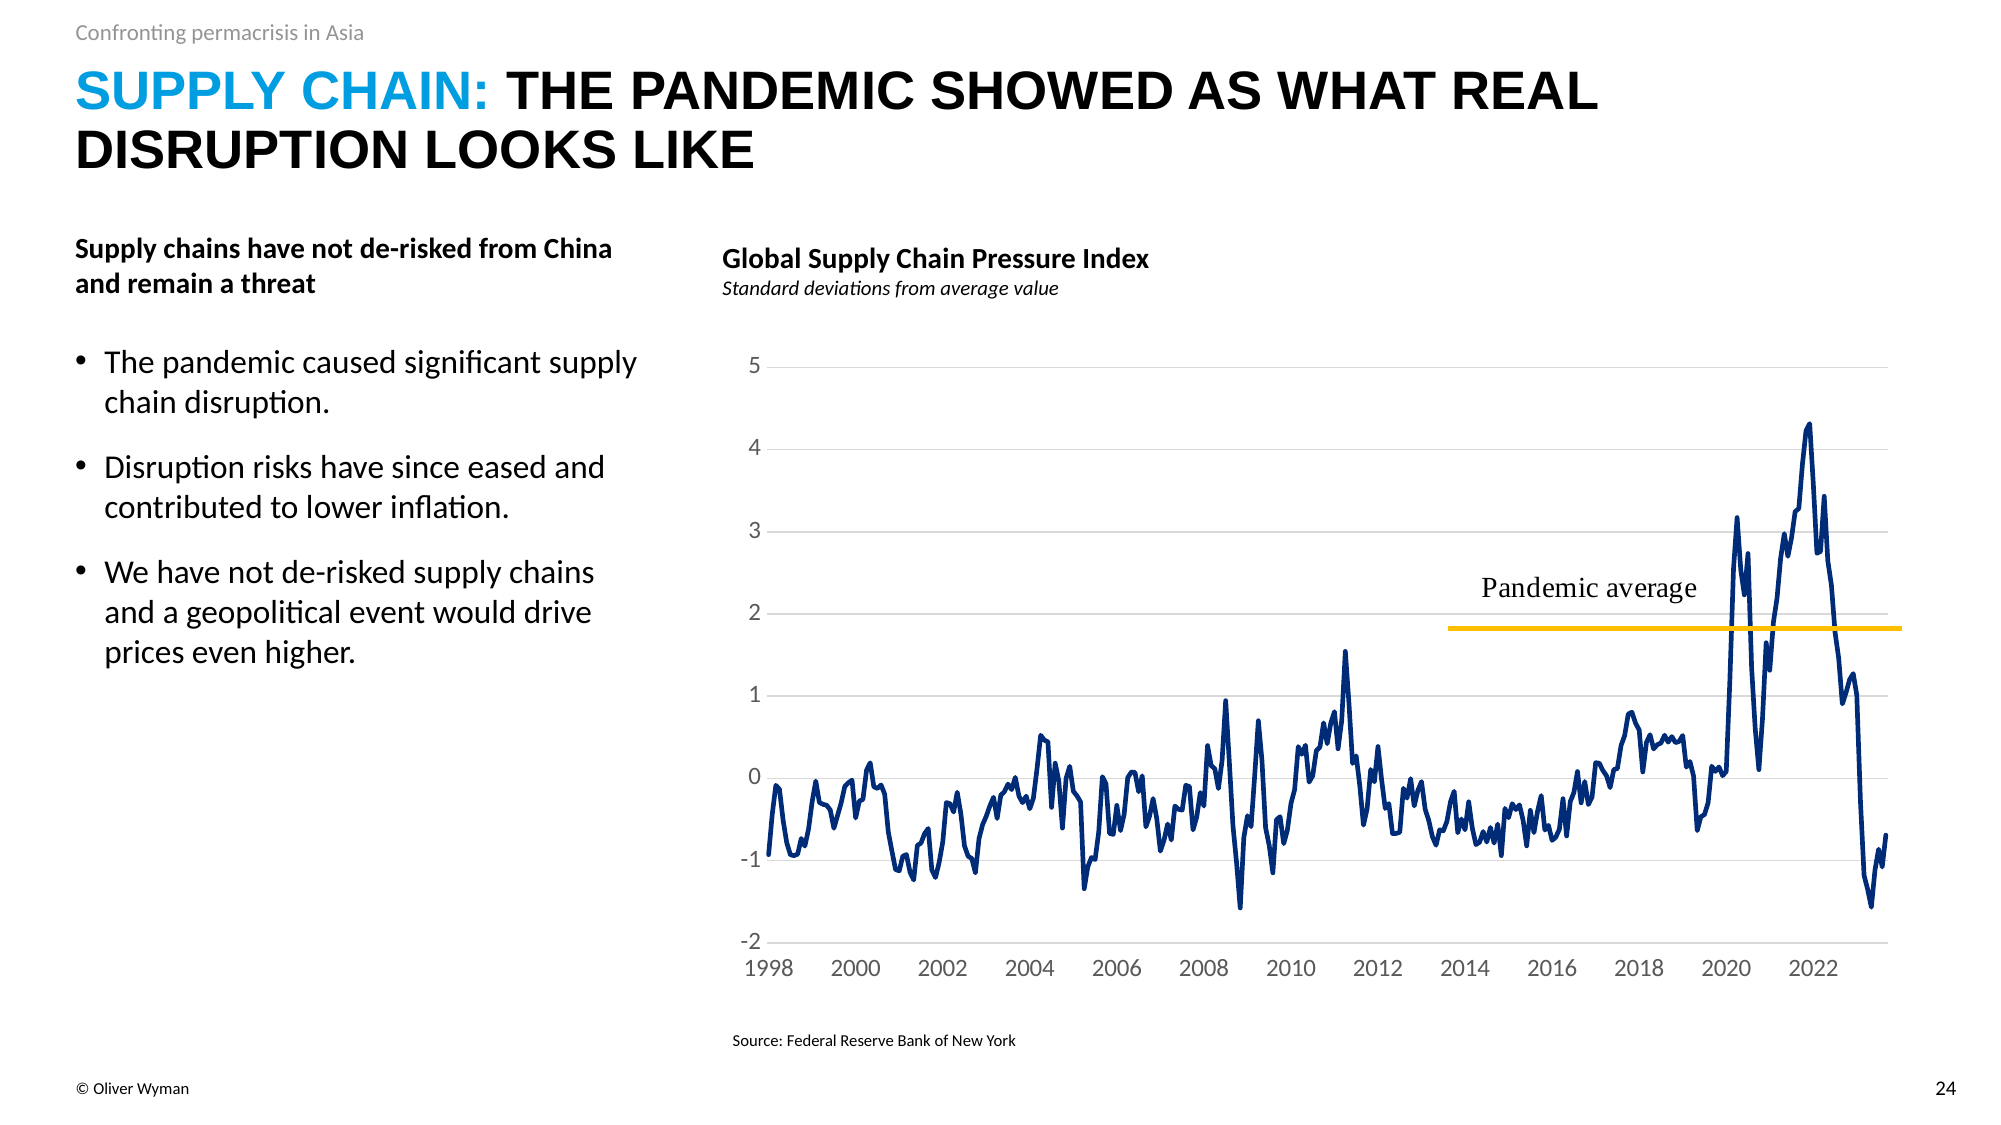

Confronting permacrisis in Asia
# Supply chain: the pandemic showed as what real disruption looks like
Supply chains have not de-risked from China and remain a threat
Global Supply Chain Pressure Index
Standard deviations from average value
The pandemic caused significant supply chain disruption.
Disruption risks have since eased and contributed to lower inflation.
We have not de-risked supply chains and a geopolitical event would drive prices even higher.

### Chart

| Category | GSCPI |
|---|---|
| 35826 | -0.926573050504647 |
| 35854 | -0.431265264092154 |
| 35885 | -0.0829462232095556 |
| 35915 | -0.131674610794735 |
| 35946 | -0.509270761483585 |
| 35976 | -0.77985652392696 |
| 36007 | -0.927656533300259 |
| 36038 | -0.937184680391939 |
| 36068 | -0.920244969953648 |
| 36099 | -0.72899026547514 |
| 36129 | -0.822425730823297 |
| 36160 | -0.616248129254496 |
| 36191 | -0.283860385587104 |
| 36219 | -0.0309396436070967 |
| 36250 | -0.292537331092083 |
| 36280 | -0.314172920499713 |
| 36311 | -0.324908381654704 |
| 36341 | -0.383030449033359 |
| 36372 | -0.60582849414531 |
| 36403 | -0.451380594489577 |
| 36433 | -0.295208571441891 |
| 36464 | -0.0972053513567696 |
| 36494 | -0.0505959602711662 |
| 36525 | -0.0201251211035657 |
| 36556 | -0.479701310810511 |
| 36585 | -0.274848901676289 |
| 36616 | -0.254136360524859 |
| 36646 | 0.102235408775192 |
| 36677 | 0.190542408891219 |
| 36707 | -0.100107348805818 |
| 36738 | -0.121082134050788 |
| 36769 | -0.0782683427638641 |
| 36799 | -0.190860239229677 |
| 36830 | -0.65073805456641 |
| 36860 | -0.886315032926108 |
| 36891 | -1.10752752134419 |
| 36922 | -1.12304167310601 |
| 36950 | -0.944880899384107 |
| 36981 | -0.924950797693409 |
| 37011 | -1.14230077740184 |
| 37042 | -1.23438222625885 |
| 37072 | -0.813260433874822 |
| 37103 | -0.786136479485094 |
| 37134 | -0.669380758294789 |
| 37164 | -0.607712772262126 |
| 37195 | -1.11281547103612 |
| 37225 | -1.20427071070145 |
| 37256 | -1.02379188956238 |
| 37287 | -0.772480116903926 |
| 37315 | -0.292417037704236 |
| 37346 | -0.306909297256717 |
| 37376 | -0.407807319232104 |
| 37407 | -0.167008174277278 |
| 37437 | -0.431226274054805 |
| 37468 | -0.819732781587194 |
| 37499 | -0.945964034956944 |
| 37529 | -0.971875125783174 |
| 37560 | -1.14800343952973 |
| 37590 | -0.731019057406048 |
| 37621 | -0.560533126661271 |
| 37652 | -0.458217878643922 |
| 37680 | -0.331811890267891 |
| 37711 | -0.228361722069225 |
| 37741 | -0.486160111780036 |
| 37772 | -0.202664563937871 |
| 37802 | -0.160267575849832 |
| 37833 | -0.0675385069287365 |
| 37864 | -0.135271888946802 |
| 37894 | 0.0142713089485689 |
| 37925 | -0.212479286288624 |
| 37955 | -0.294147533630932 |
| 37986 | -0.213918364084783 |
| 38017 | -0.368119032418223 |
| 38046 | -0.238130912436722 |
| 38077 | 0.123258017317606 |
| 38107 | 0.526215172711138 |
| 38138 | 0.466619178076496 |
| 38168 | 0.446698299730666 |
| 38199 | -0.351705815555102 |
| 38230 | 0.186816475062177 |
| 38260 | -0.0288868714638132 |
| 38291 | -0.60380059202375 |
| 38321 | -0.000430446931418753 |
| 38352 | 0.148425228848612 |
| 38383 | -0.154563099602544 |
| 38411 | -0.211373329258604 |
| 38442 | -0.28504823646401 |
| 38472 | -1.34039639341903 |
| 38503 | -1.07130319229924 |
| 38533 | -0.961343088650642 |
| 38564 | -0.985896839956645 |
| 38595 | -0.651087466901331 |
| 38625 | 0.0218604903895967 |
| 38656 | -0.063490762766997 |
| 38686 | -0.668014974067104 |
| 38717 | -0.679899902799563 |
| 38748 | -0.326685281550959 |
| 38776 | -0.63430316867251 |
| 38807 | -0.437538680810413 |
| 38837 | 0.0111981563376177 |
| 38868 | 0.078636524710549 |
| 38898 | 0.0739118173528355 |
| 38929 | -0.160881343707237 |
| 38960 | 0.0335033197307881 |
| 38990 | -0.588315160052493 |
| 39021 | -0.458915340070823 |
| 39051 | -0.244026743099346 |
| 39082 | -0.488163320160997 |
| 39113 | -0.882667280133926 |
| 39141 | -0.749176755895534 |
| 39172 | -0.553019041159671 |
| 39202 | -0.748335796308479 |
| 39233 | -0.334099205556337 |
| 39263 | -0.374239520744507 |
| 39294 | -0.384823134159781 |
| 39325 | -0.0825410489748278 |
| 39355 | -0.0976087950444375 |
| 39386 | -0.625980322647202 |
| 39416 | -0.470767155992965 |
| 39447 | -0.171275714507154 |
| 39478 | -0.335514237938567 |
| 39507 | 0.400650739337258 |
| 39538 | 0.158004733860433 |
| 39568 | 0.118071154916935 |
| 39599 | -0.122354804032402 |
| 39629 | 0.218504696904292 |
| 39660 | 0.946740806056387 |
| 39691 | 0.208730690660102 |
| 39721 | -0.572289338188103 |
| 39752 | -1.02321428750353 |
| 39782 | -1.57457333089619 |
| 39813 | -0.720302990748091 |
| 39844 | -0.452977205509099 |
| 39872 | -0.586222697849761 |
| 39903 | 0.0340088931773033 |
| 39933 | 0.702583878747769 |
| 39964 | 0.220403309245283 |
| 39994 | -0.599056000460751 |
| 40025 | -0.813854791830358 |
| 40056 | -1.14789613298398 |
| 40086 | -0.501438580598978 |
| 40117 | -0.464447280875115 |
| 40147 | -0.791437583476033 |
| 40178 | -0.630829882582239 |
| 40209 | -0.302024890732291 |
| 40237 | -0.136428232077831 |
| 40268 | 0.388179022743083 |
| 40298 | 0.294190102337481 |
| 40329 | 0.405026631170001 |
| 40359 | -0.0437497000624726 |
| 40390 | 0.0338208733069219 |
| 40421 | 0.339044685548723 |
| 40451 | 0.382002680784465 |
| 40482 | 0.676966413390964 |
| 40512 | 0.423241686155016 |
| 40543 | 0.674893077716371 |
| 40574 | 0.813047961625821 |
| 40602 | 0.36106044214405 |
| 40633 | 0.705614511960183 |
| 40663 | 1.5464008113311 |
| 40694 | 0.908353666082984 |
| 40724 | 0.182615327053783 |
| 40755 | 0.275615823903377 |
| 40786 | -0.0933123480012687 |
| 40816 | -0.567285027222635 |
| 40847 | -0.367260562000797 |
| 40877 | 0.109437697104826 |
| 40908 | -0.041236957935725 |
| 40939 | 0.38926818698823 |
| 40968 | -0.012913504053069 |
| 40999 | -0.365388560755327 |
| 41029 | -0.304776859089358 |
| 41060 | -0.670394597823458 |
| 41090 | -0.667819831259476 |
| 41121 | -0.653743046798768 |
| 41152 | -0.118487626862304 |
| 41182 | -0.23945975996194 |
| 41213 | -0.00187045478579919 |
| 41243 | -0.334142182611974 |
| 41274 | -0.144150188614968 |
| 41305 | -0.0376590107593096 |
| 41333 | -0.375188258938979 |
| 41364 | -0.510591229493277 |
| 41394 | -0.70661240449338 |
| 41425 | -0.81198428010873 |
| 41455 | -0.624038326804092 |
| 41486 | -0.636464641645421 |
| 41517 | -0.521705808712753 |
| 41547 | -0.279233017886355 |
| 41578 | -0.15542433833474 |
| 41608 | -0.660406381609708 |
| 41639 | -0.492315342501447 |
| 41670 | -0.624003418154733 |
| 41698 | -0.283112979977986 |
| 41729 | -0.603383500239074 |
| 41759 | -0.803731671597742 |
| 41790 | -0.775285432076615 |
| 41820 | -0.64551631360497 |
| 41851 | -0.773131524425018 |
| 41882 | -0.595537843653639 |
| 41912 | -0.785581496869549 |
| 41943 | -0.55443680153178 |
| 41973 | -0.938400692530146 |
| 42004 | -0.363767750273501 |
| 42035 | -0.477705925840604 |
| 42063 | -0.306216418440622 |
| 42094 | -0.377759433100587 |
| 42124 | -0.320382565605443 |
| 42155 | -0.507834397291124 |
| 42185 | -0.819935986153544 |
| 42216 | -0.3871470532096 |
| 42247 | -0.657788038363949 |
| 42277 | -0.394561745918984 |
| 42308 | -0.207268598223243 |
| 42338 | -0.627369142567764 |
| 42369 | -0.570081943733563 |
| 42400 | -0.752999769484741 |
| 42429 | -0.713895629506602 |
| 42460 | -0.619402082336576 |
| 42490 | -0.246059991275999 |
| 42521 | -0.69824715753208 |
| 42551 | -0.280979292057796 |
| 42582 | -0.170932210443629 |
| 42613 | 0.0842053092148969 |
| 42643 | -0.296096636539636 |
| 42674 | -0.036852625686783 |
| 42704 | -0.316557588903138 |
| 42735 | -0.226889405341168 |
| 42766 | 0.192157687535939 |
| 42794 | 0.185599904816213 |
| 42825 | 0.0973985421185006 |
| 42855 | 0.0337441689187422 |
| 42886 | -0.111190139686637 |
| 42916 | 0.109086904593366 |
| 42947 | 0.121180769232302 |
| 42978 | 0.400216087095723 |
| 43008 | 0.522350307675144 |
| 43039 | 0.783716935065076 |
| 43069 | 0.806480808579258 |
| 43100 | 0.673661379531556 |
| 43131 | 0.590021222665074 |
| 43159 | 0.0792151784147035 |
| 43190 | 0.439274419005511 |
| 43220 | 0.532957329550747 |
| 43251 | 0.360259030244942 |
| 43281 | 0.411079643677106 |
| 43312 | 0.431343253561498 |
| 43343 | 0.525848417766462 |
| 43373 | 0.441978152400878 |
| 43404 | 0.509540212112925 |
| 43434 | 0.436098766993713 |
| 43465 | 0.449740805127361 |
| 43496 | 0.523375005095783 |
| 43524 | 0.138700511586269 |
| 43555 | 0.206926820945215 |
| 43585 | 0.0279555191761876 |
| 43616 | -0.634416405982916 |
| 43646 | -0.465518954176195 |
| 43677 | -0.439276790910404 |
| 43708 | -0.297062881582715 |
| 43738 | 0.149890969313585 |
| 43769 | 0.086949830597181 |
| 43799 | 0.14026448179157 |
| 43830 | 0.0339265576249304 |
| 43861 | 0.0861630534890906 |
| 43890 | 1.18496122532976 |
| 43921 | 2.54749224819505 |
| 43951 | 3.17397197794781 |
| 43982 | 2.53920032560728 |
| 44012 | 2.23335585899537 |
| 44043 | 2.73640087219989 |
| 44074 | 1.34509036826795 |
| 44104 | 0.602162472082027 |
| 44135 | 0.107502814420361 |
| 44165 | 0.727062385192296 |
| 44196 | 1.65202153414969 |
| 44227 | 1.31585708661191 |
| 44255 | 1.90190316564128 |
| 44286 | 2.19204596944936 |
| 44316 | 2.67854763340225 |
| 44347 | 2.97777880372485 |
| 44377 | 2.70216553191256 |
| 44408 | 2.93003276481162 |
| 44439 | 3.24639570404092 |
| 44469 | 3.28387886749162 |
| 44500 | 3.82082957458359 |
| 44530 | 4.22976487533392 |
| 44561 | 4.3169710998638 |
| 44592 | 3.58916773396885 |
| 44620 | 2.74034078017703 |
| 44651 | 2.76251877884989 |
| 44681 | 3.43304553056462 |
| 44712 | 2.64835665218083 |
| 44742 | 2.35134711194153 |
| 44773 | 1.77640072994123 |
| 44804 | 1.46575172820161 |
| 44834 | 0.906488519432387 |
| 44865 | 1.04044557200443 |
| 44895 | 1.20285059523761 |
| 44926 | 1.27554030228992 |
| 44957 | 1.01380159279829 |
| 44985 | -0.281789760802119 |
| 45016 | -1.17739622016826 |
| 45046 | -1.35292448723047 |
| 45077 | -1.56514928274529 |
| 45107 | -1.11244573807145 |
| 45138 | -0.859652300123166 |
| 45169 | -1.07611012685184 |
| 45199 | -0.688351295920445 |
|  | None |
|  | None |
|  | None |
|  | None |
|  | None |
|  | None |
|  | None |
|  | None |
|  | None |
|  | None |
|  | None |
|  | None |
|  | None |
|  | None |
|  | None |
|  | None |
|  | None |
|  | None |
|  | None |
|  | None |
|  | None |
|  | None |
|  | None |
|  | None |
|  | None |
|  | None |
|  | None |
|  | None |
|  | None |
|  | None |
|  | None |
|  | None |
|  | None |
|  | None |
|  | None |
|  | None |
|  | None |
|  | None |
|  | None |
|  | None |
|  | None |
|  | None |
|  | None |
|  | None |
|  | None |
|  | None |
|  | None |
|  | None |
|  | None |
|  | None |
|  | None |
|  | None |
|  | None |
|  | None |
|  | None |
|  | None |
|  | None |
|  | None |
|  | None |
|  | None |
|  | None |
|  | None |
|  | None |
|  | None |
|  | None |
|  | None |
|  | None |
|  | None |
|  | None |
|  | None |
|  | None |
|  | None |
|  | None |
|  | None |
|  | None |
|  | None |
|  | None |
|  | None |
|  | None |
|  | None |
|  | None |
|  | None |
|  | None |
|  | None |
|  | None |
|  | None |
|  | None |
|  | None |
|  | None |
|  | None |
Source: Federal Reserve Bank of New York